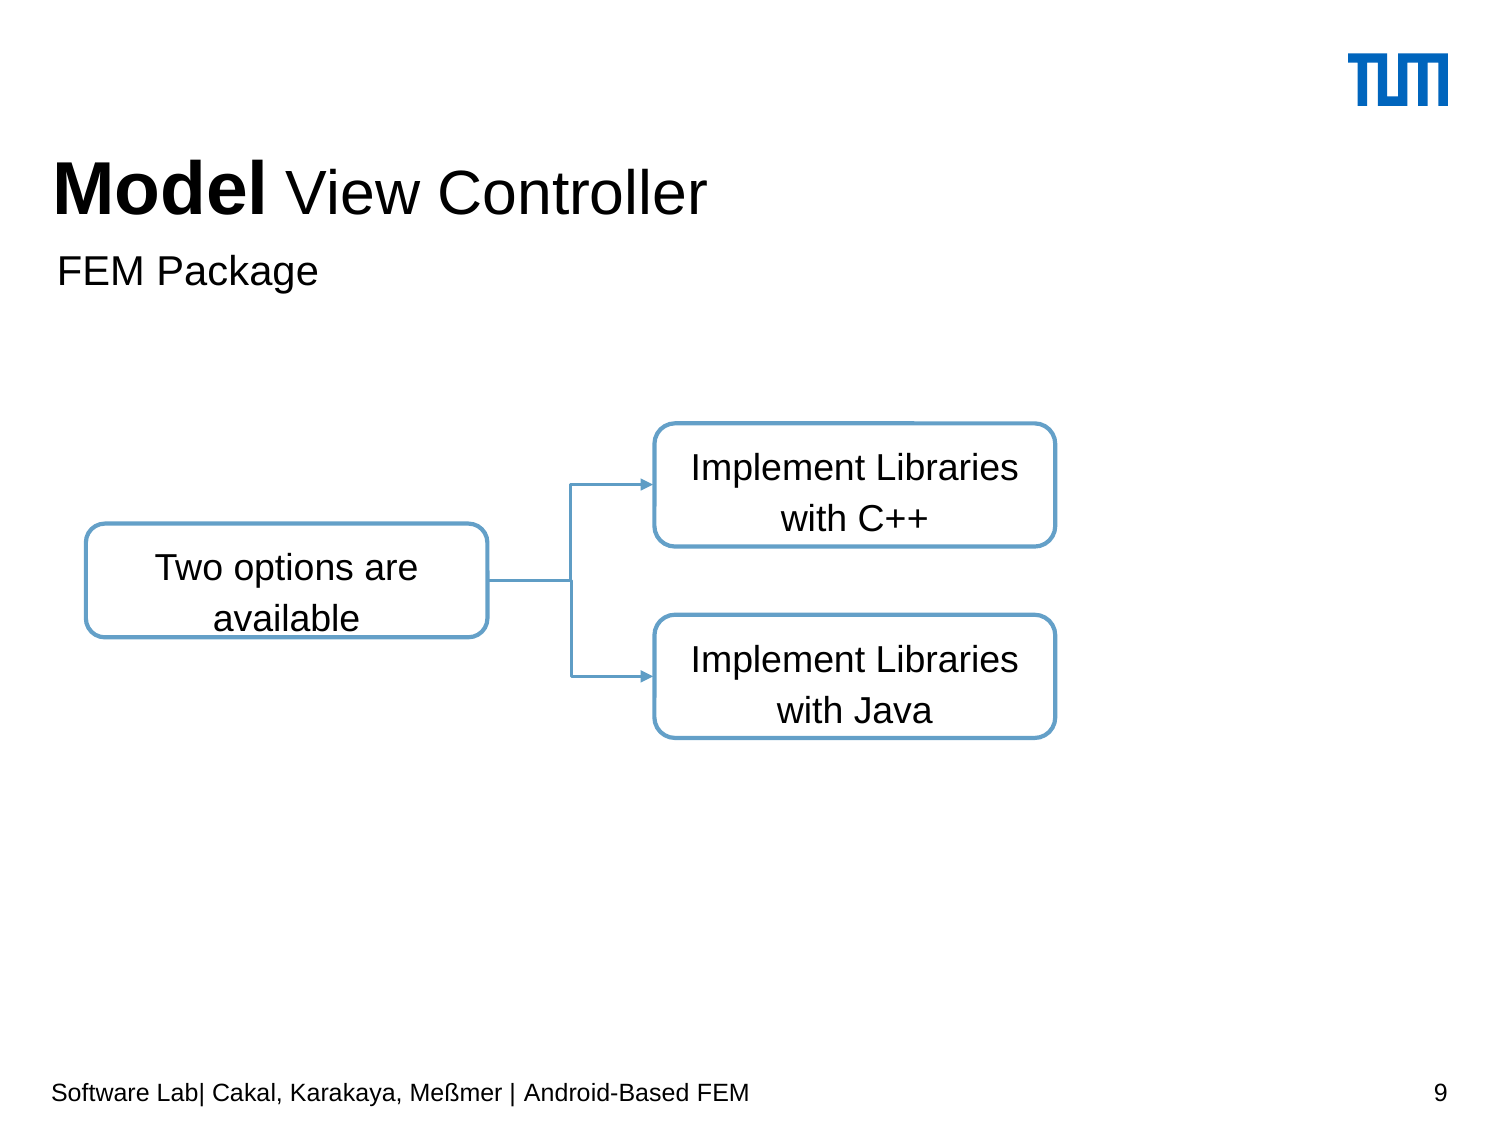

# Model View Controller
FEM Package

Implement Libraries with C++
Two options are available

Implement Libraries with Java
Software Lab| Cakal, Karakaya, Meßmer | Android-Based FEM
9